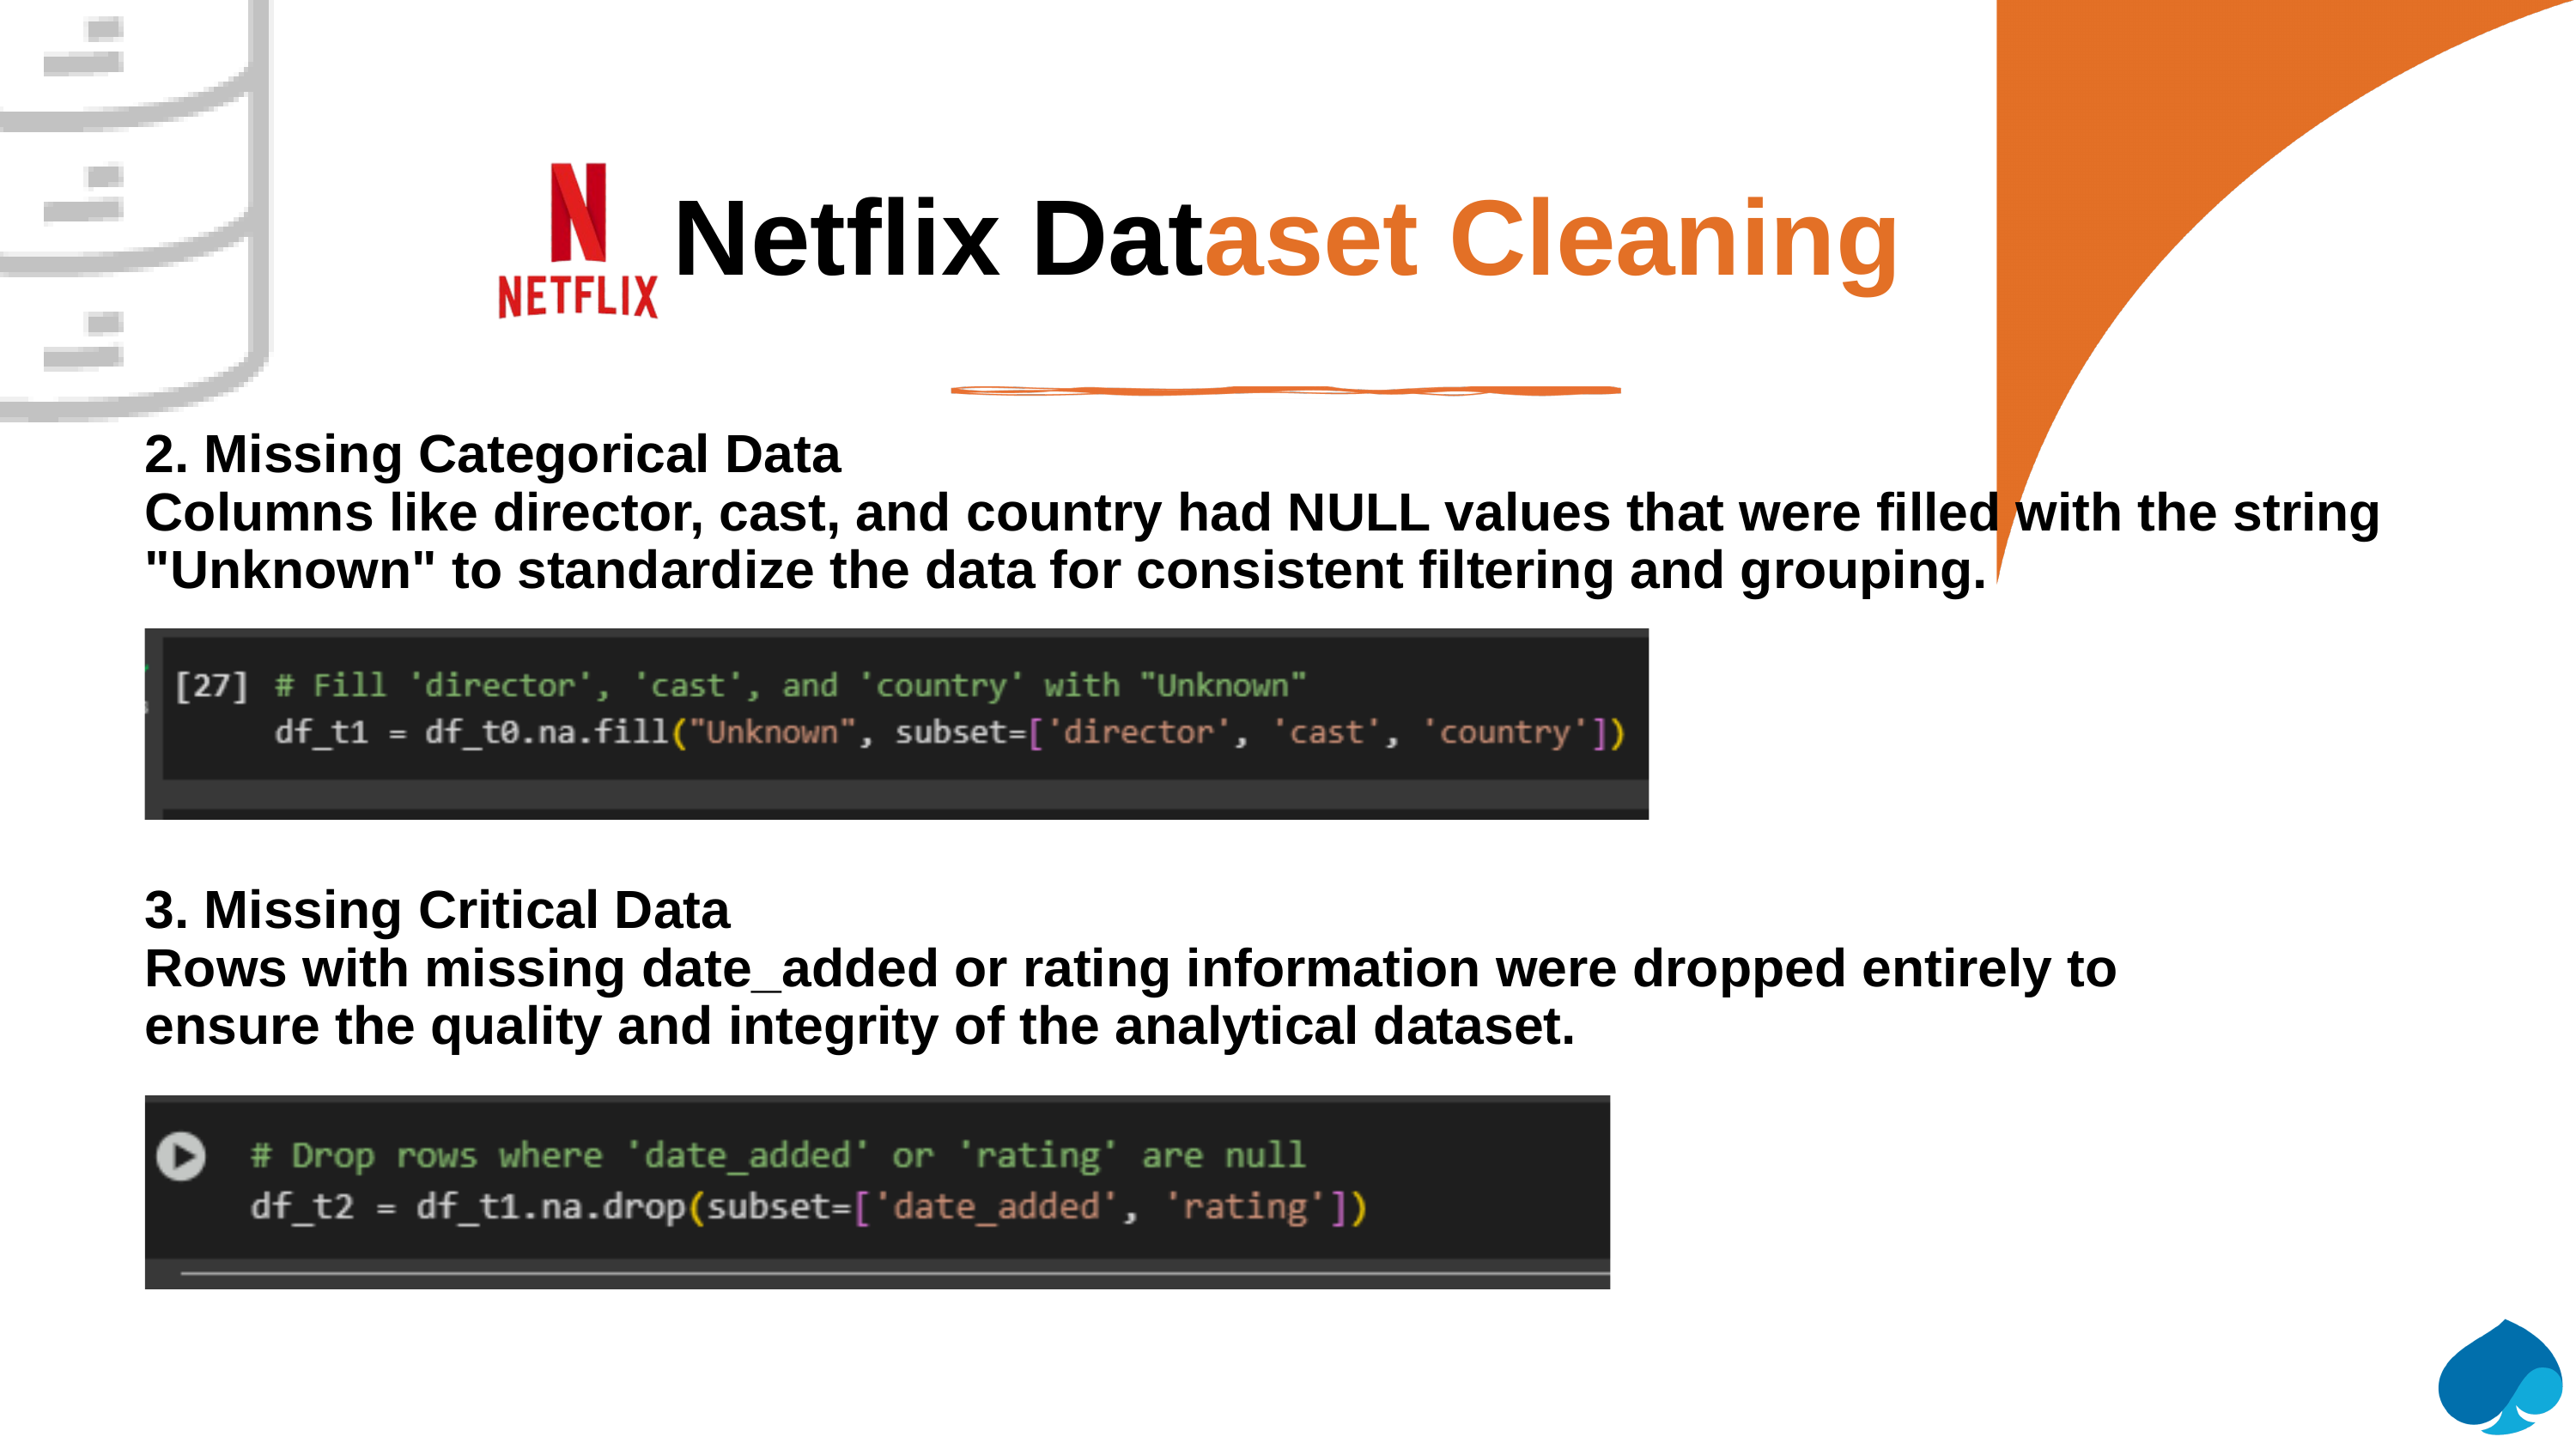

Netflix Dataset Cleaning

2. Missing Categorical Data
Columns like director, cast, and country had NULL values that were filled with the string "Unknown" to standardize the data for consistent filtering and grouping.

3. Missing Critical Data
Rows with missing date_added or rating information were dropped entirely to ensure the quality and integrity of the analytical dataset.